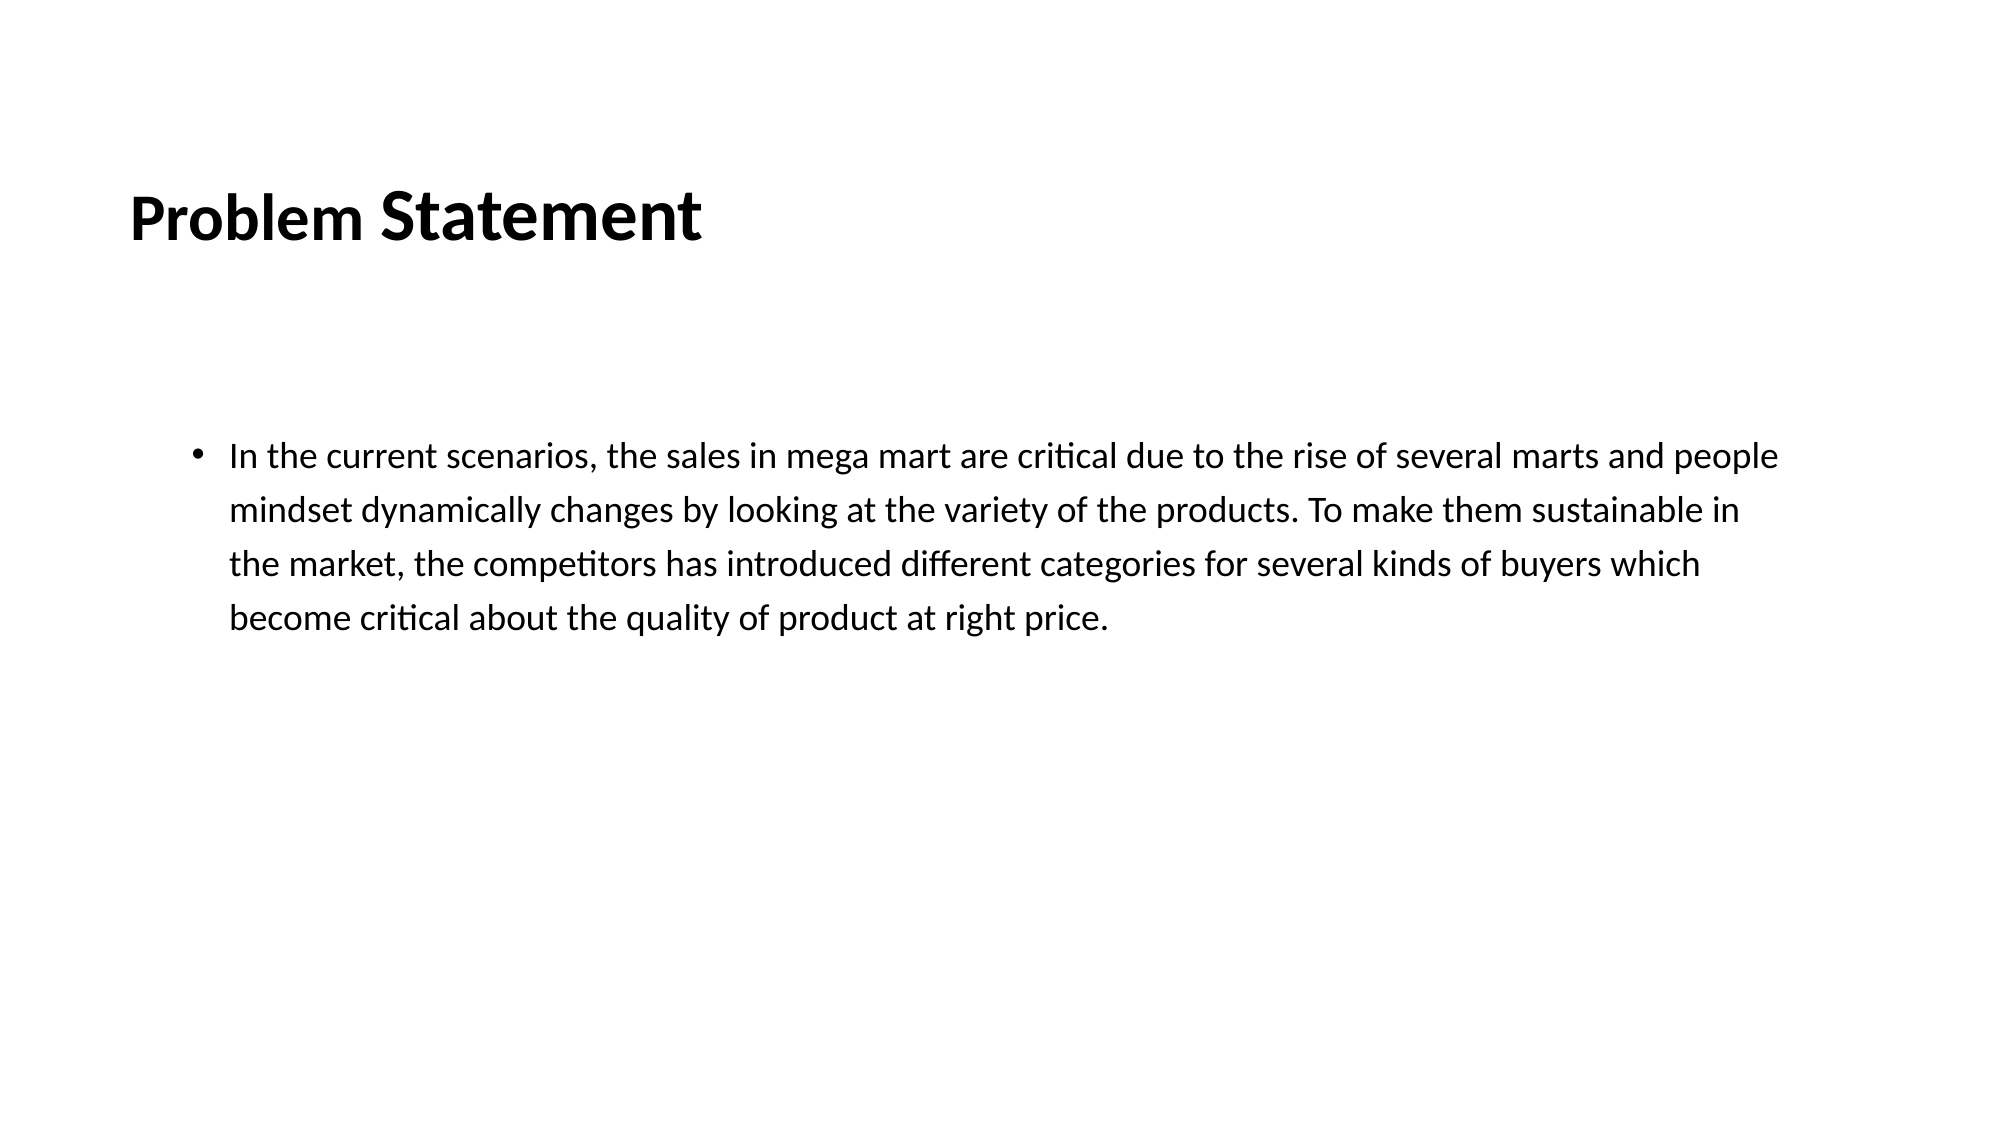

# Problem Statement
In the current scenarios, the sales in mega mart are critical due to the rise of several marts and people mindset dynamically changes by looking at the variety of the products. To make them sustainable in the market, the competitors has introduced different categories for several kinds of buyers which become critical about the quality of product at right price.